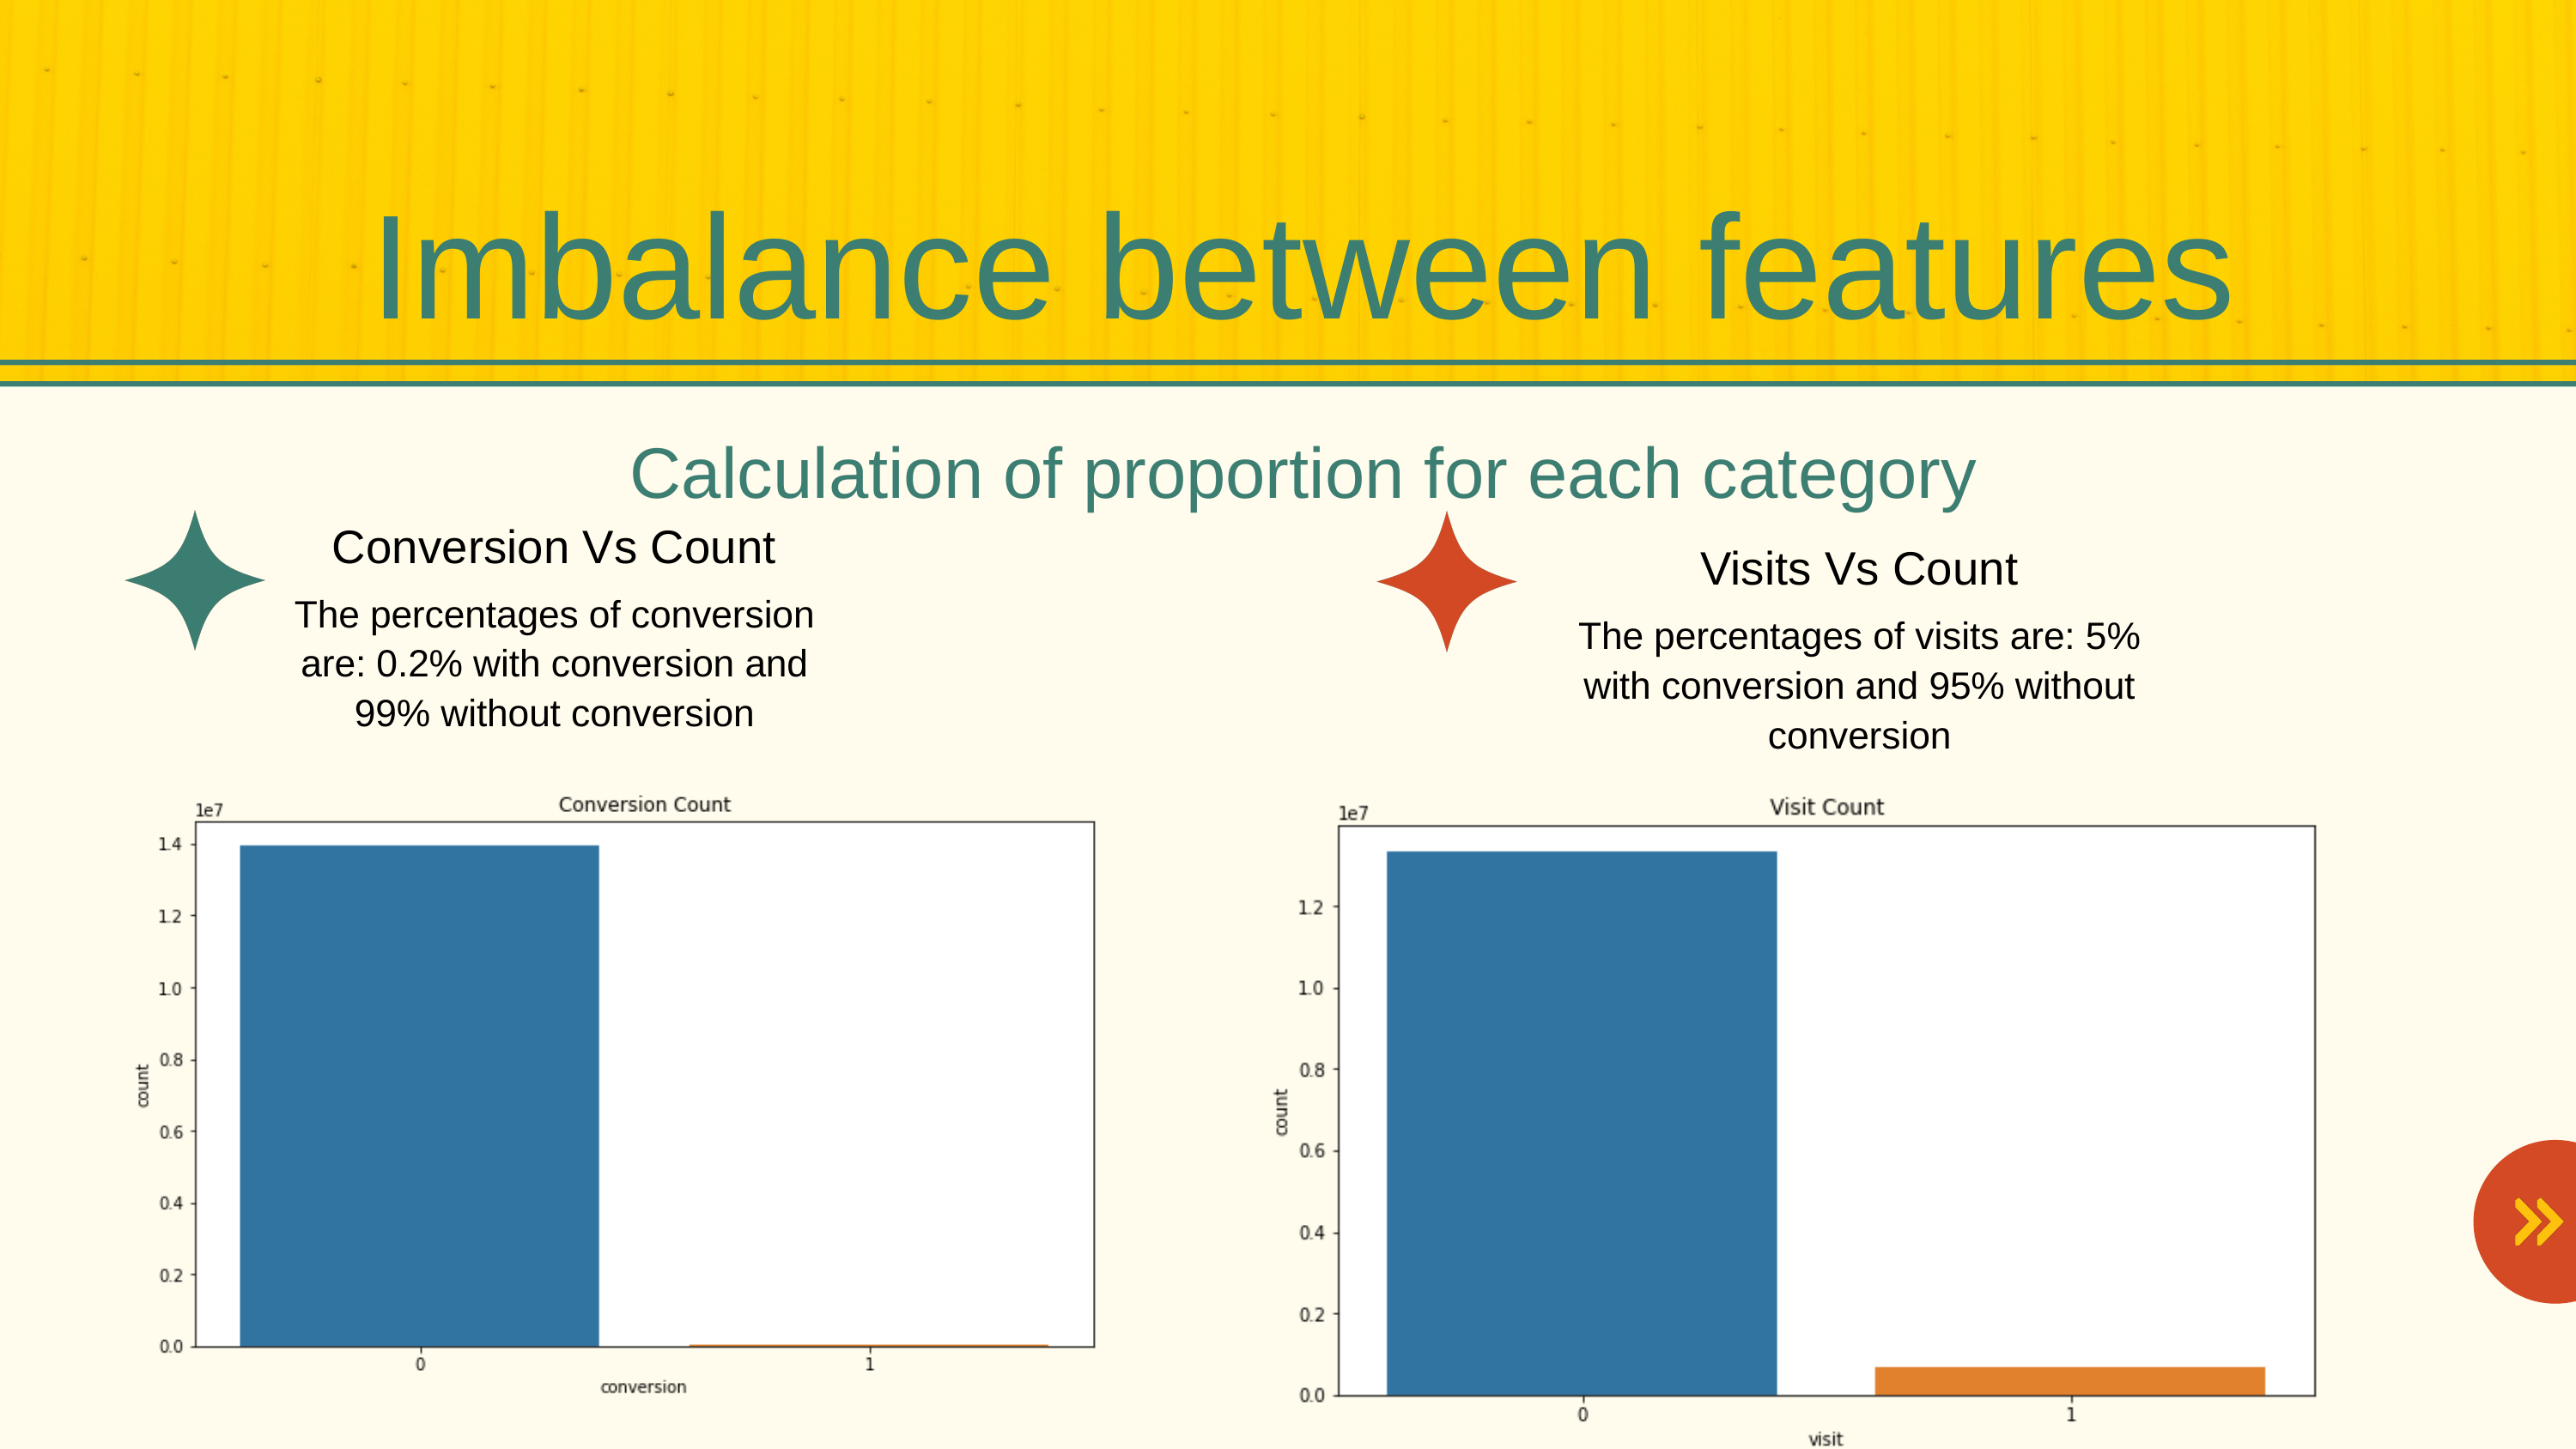

Imbalance between features
Calculation of proportion for each category

Conversion Vs Count
Visits Vs Count
The percentages of conversion are: 0.2% with conversion and 99% without conversion
The percentages of visits are: 5% with conversion and 95% without conversion